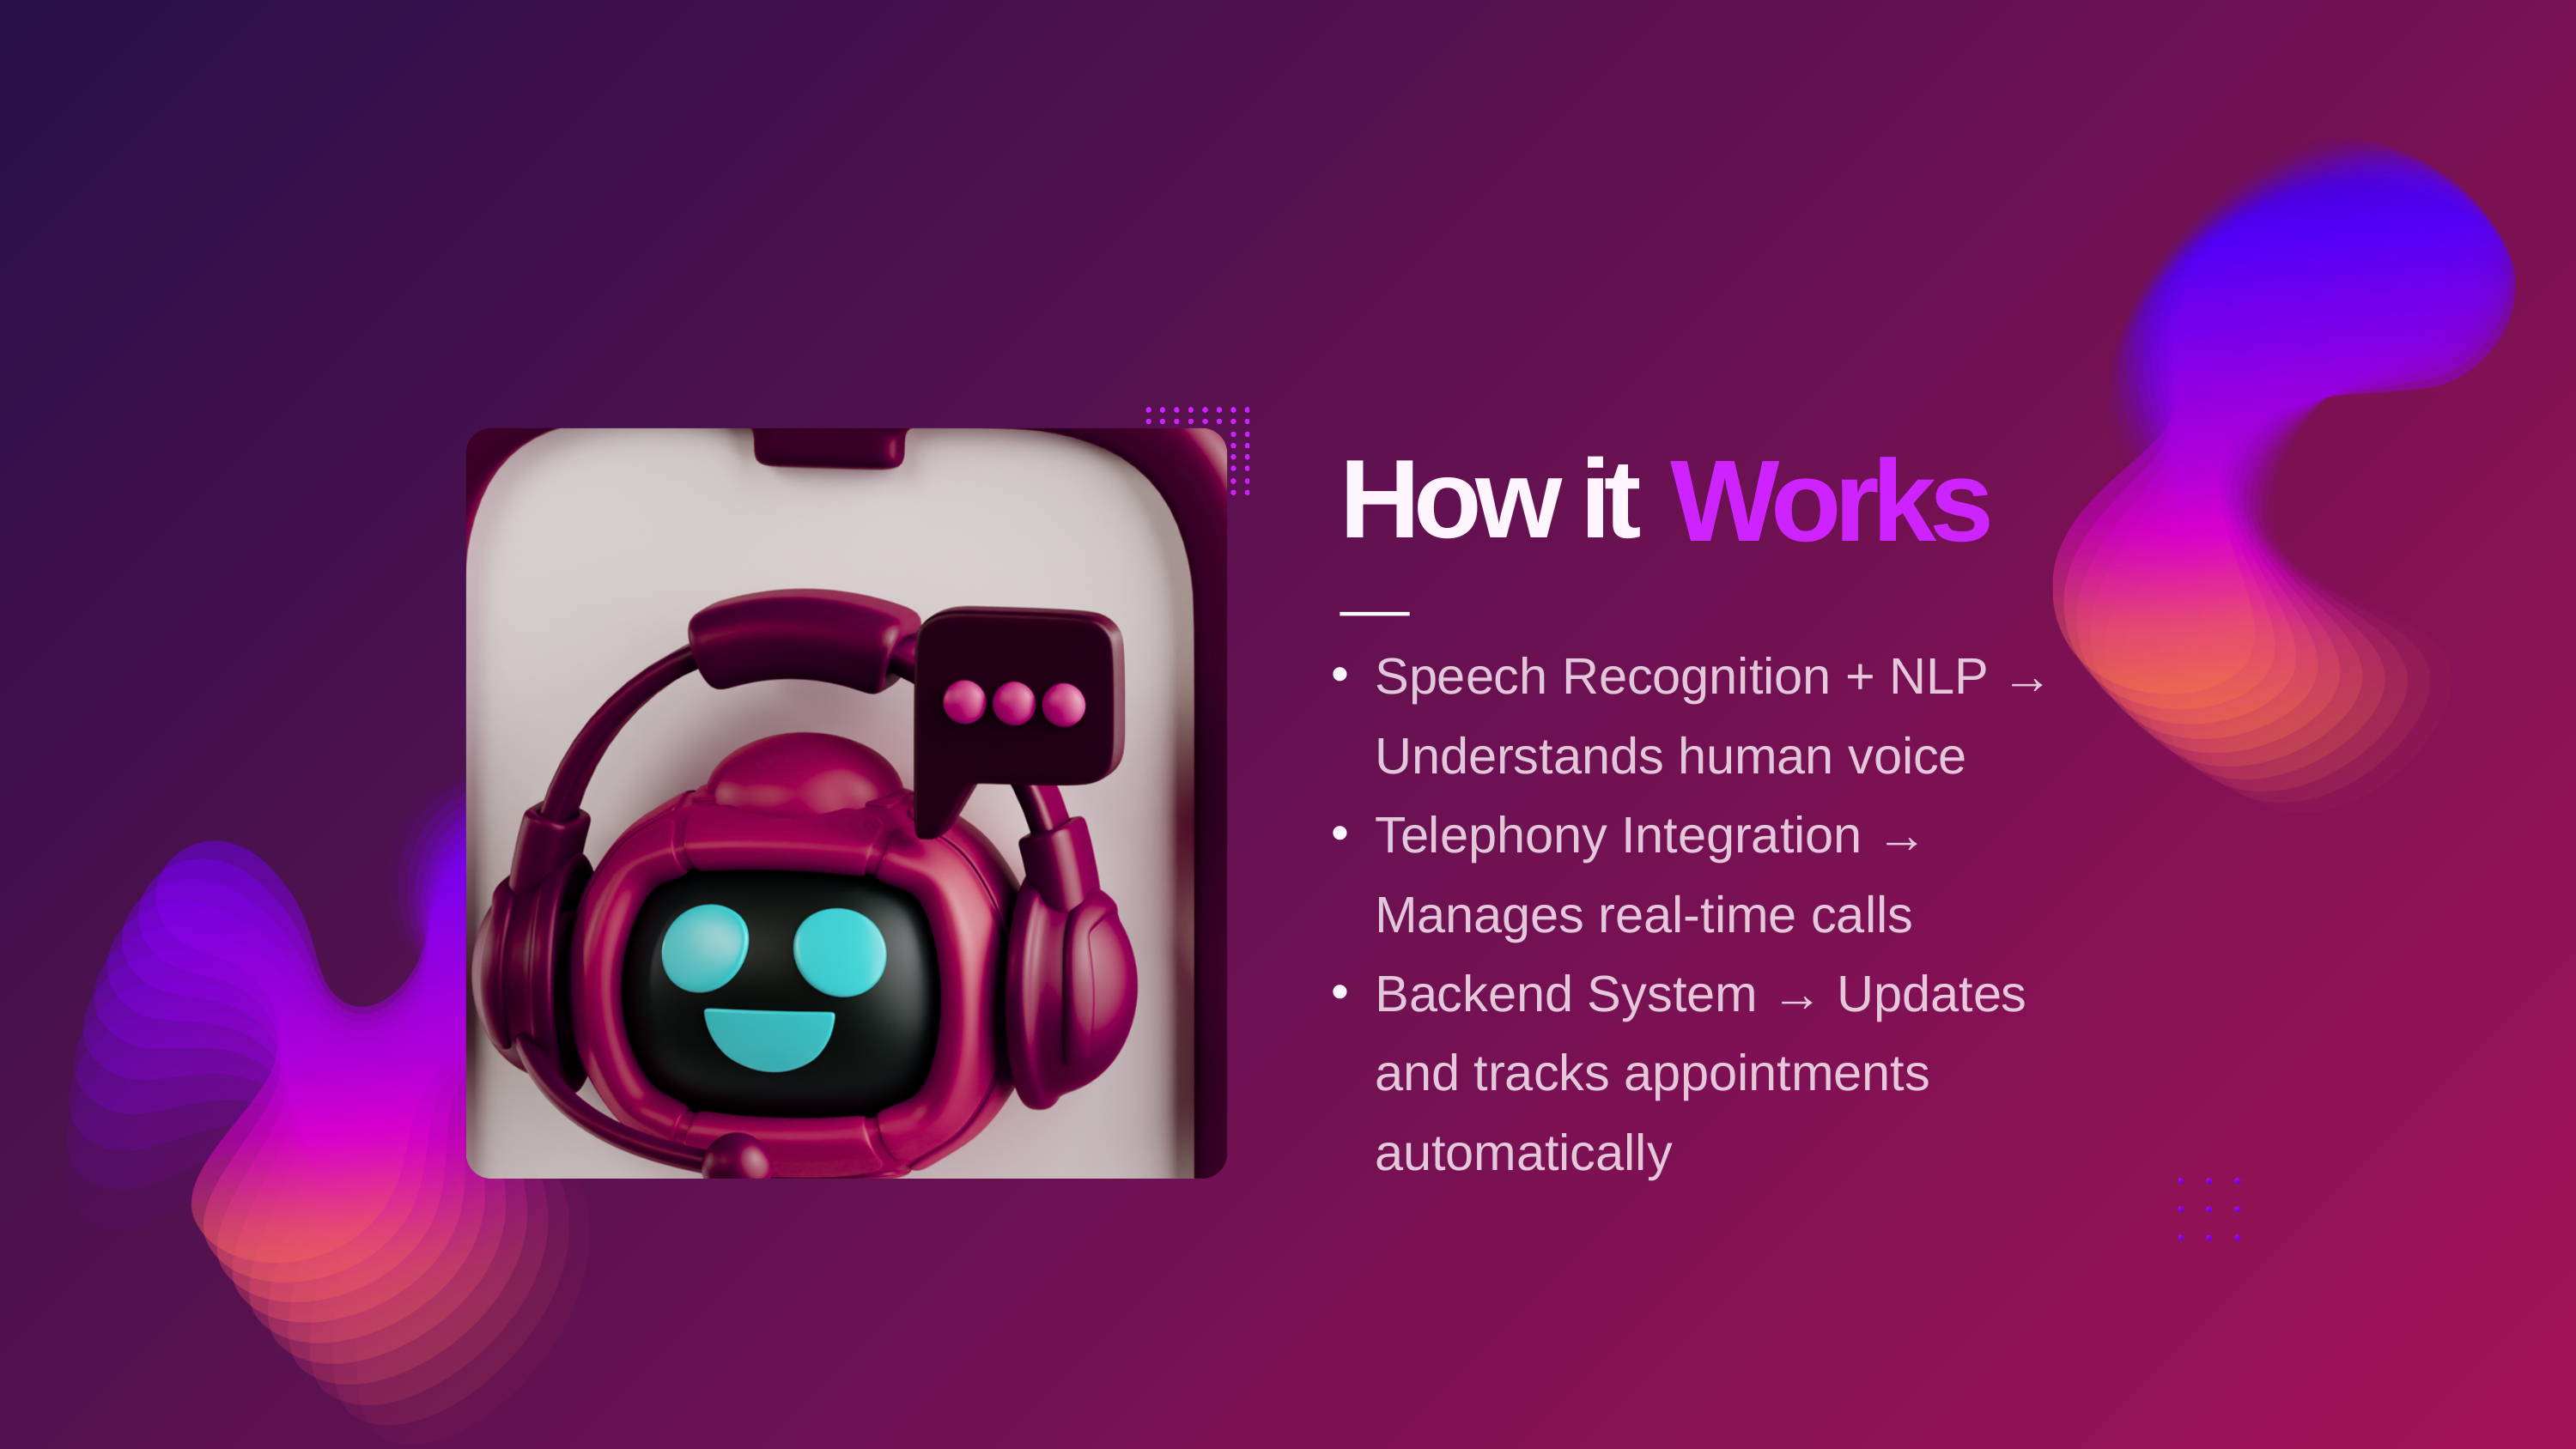

How it
Works

Speech Recognition + NLP → Understands human voice
Telephony Integration → Manages real-time calls
Backend System → Updates and tracks appointments automatically